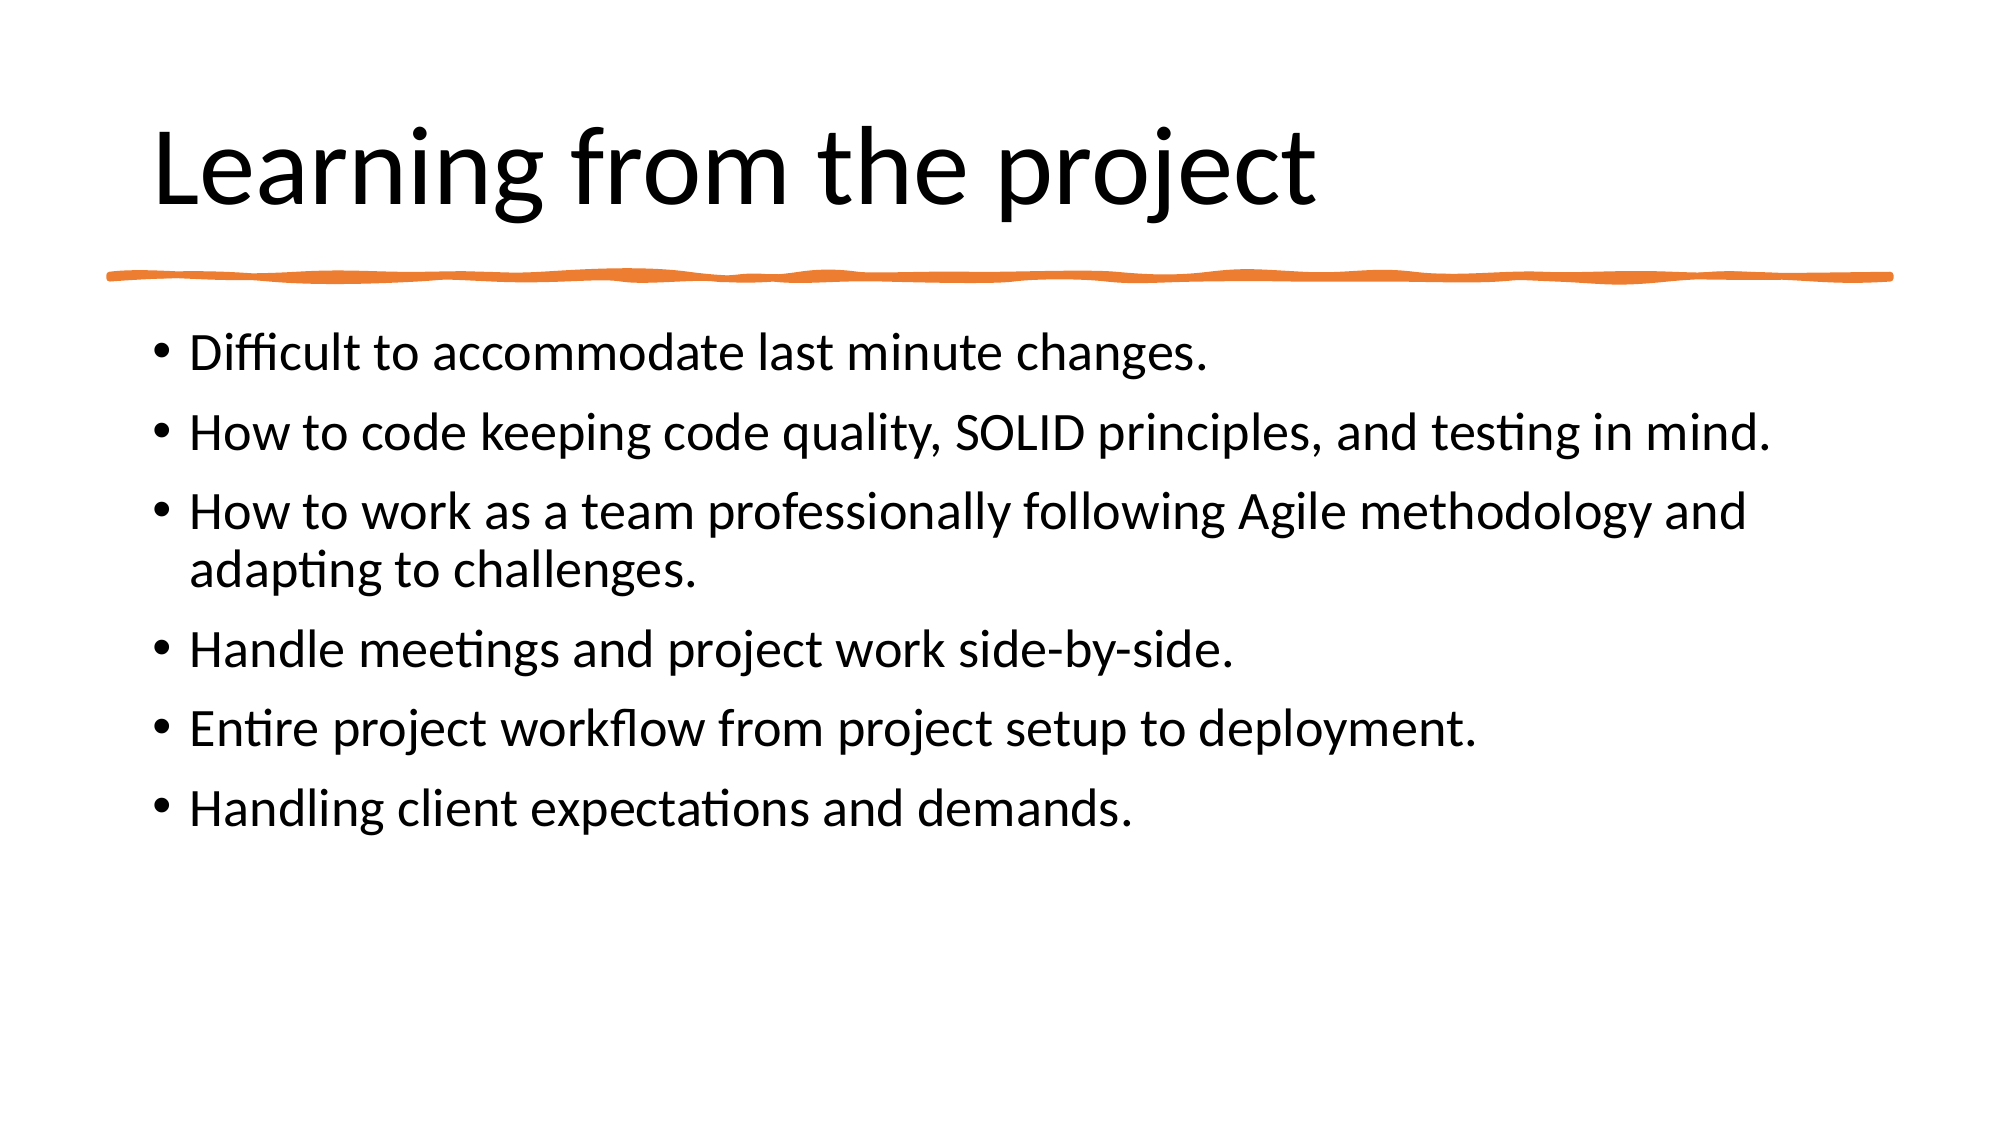

# Learning from the project

Difficult to accommodate last minute changes.
How to code keeping code quality, SOLID principles, and testing in mind.
How to work as a team professionally following Agile methodology and adapting to challenges.
Handle meetings and project work side-by-side.
Entire project workflow from project setup to deployment.
Handling client expectations and demands.